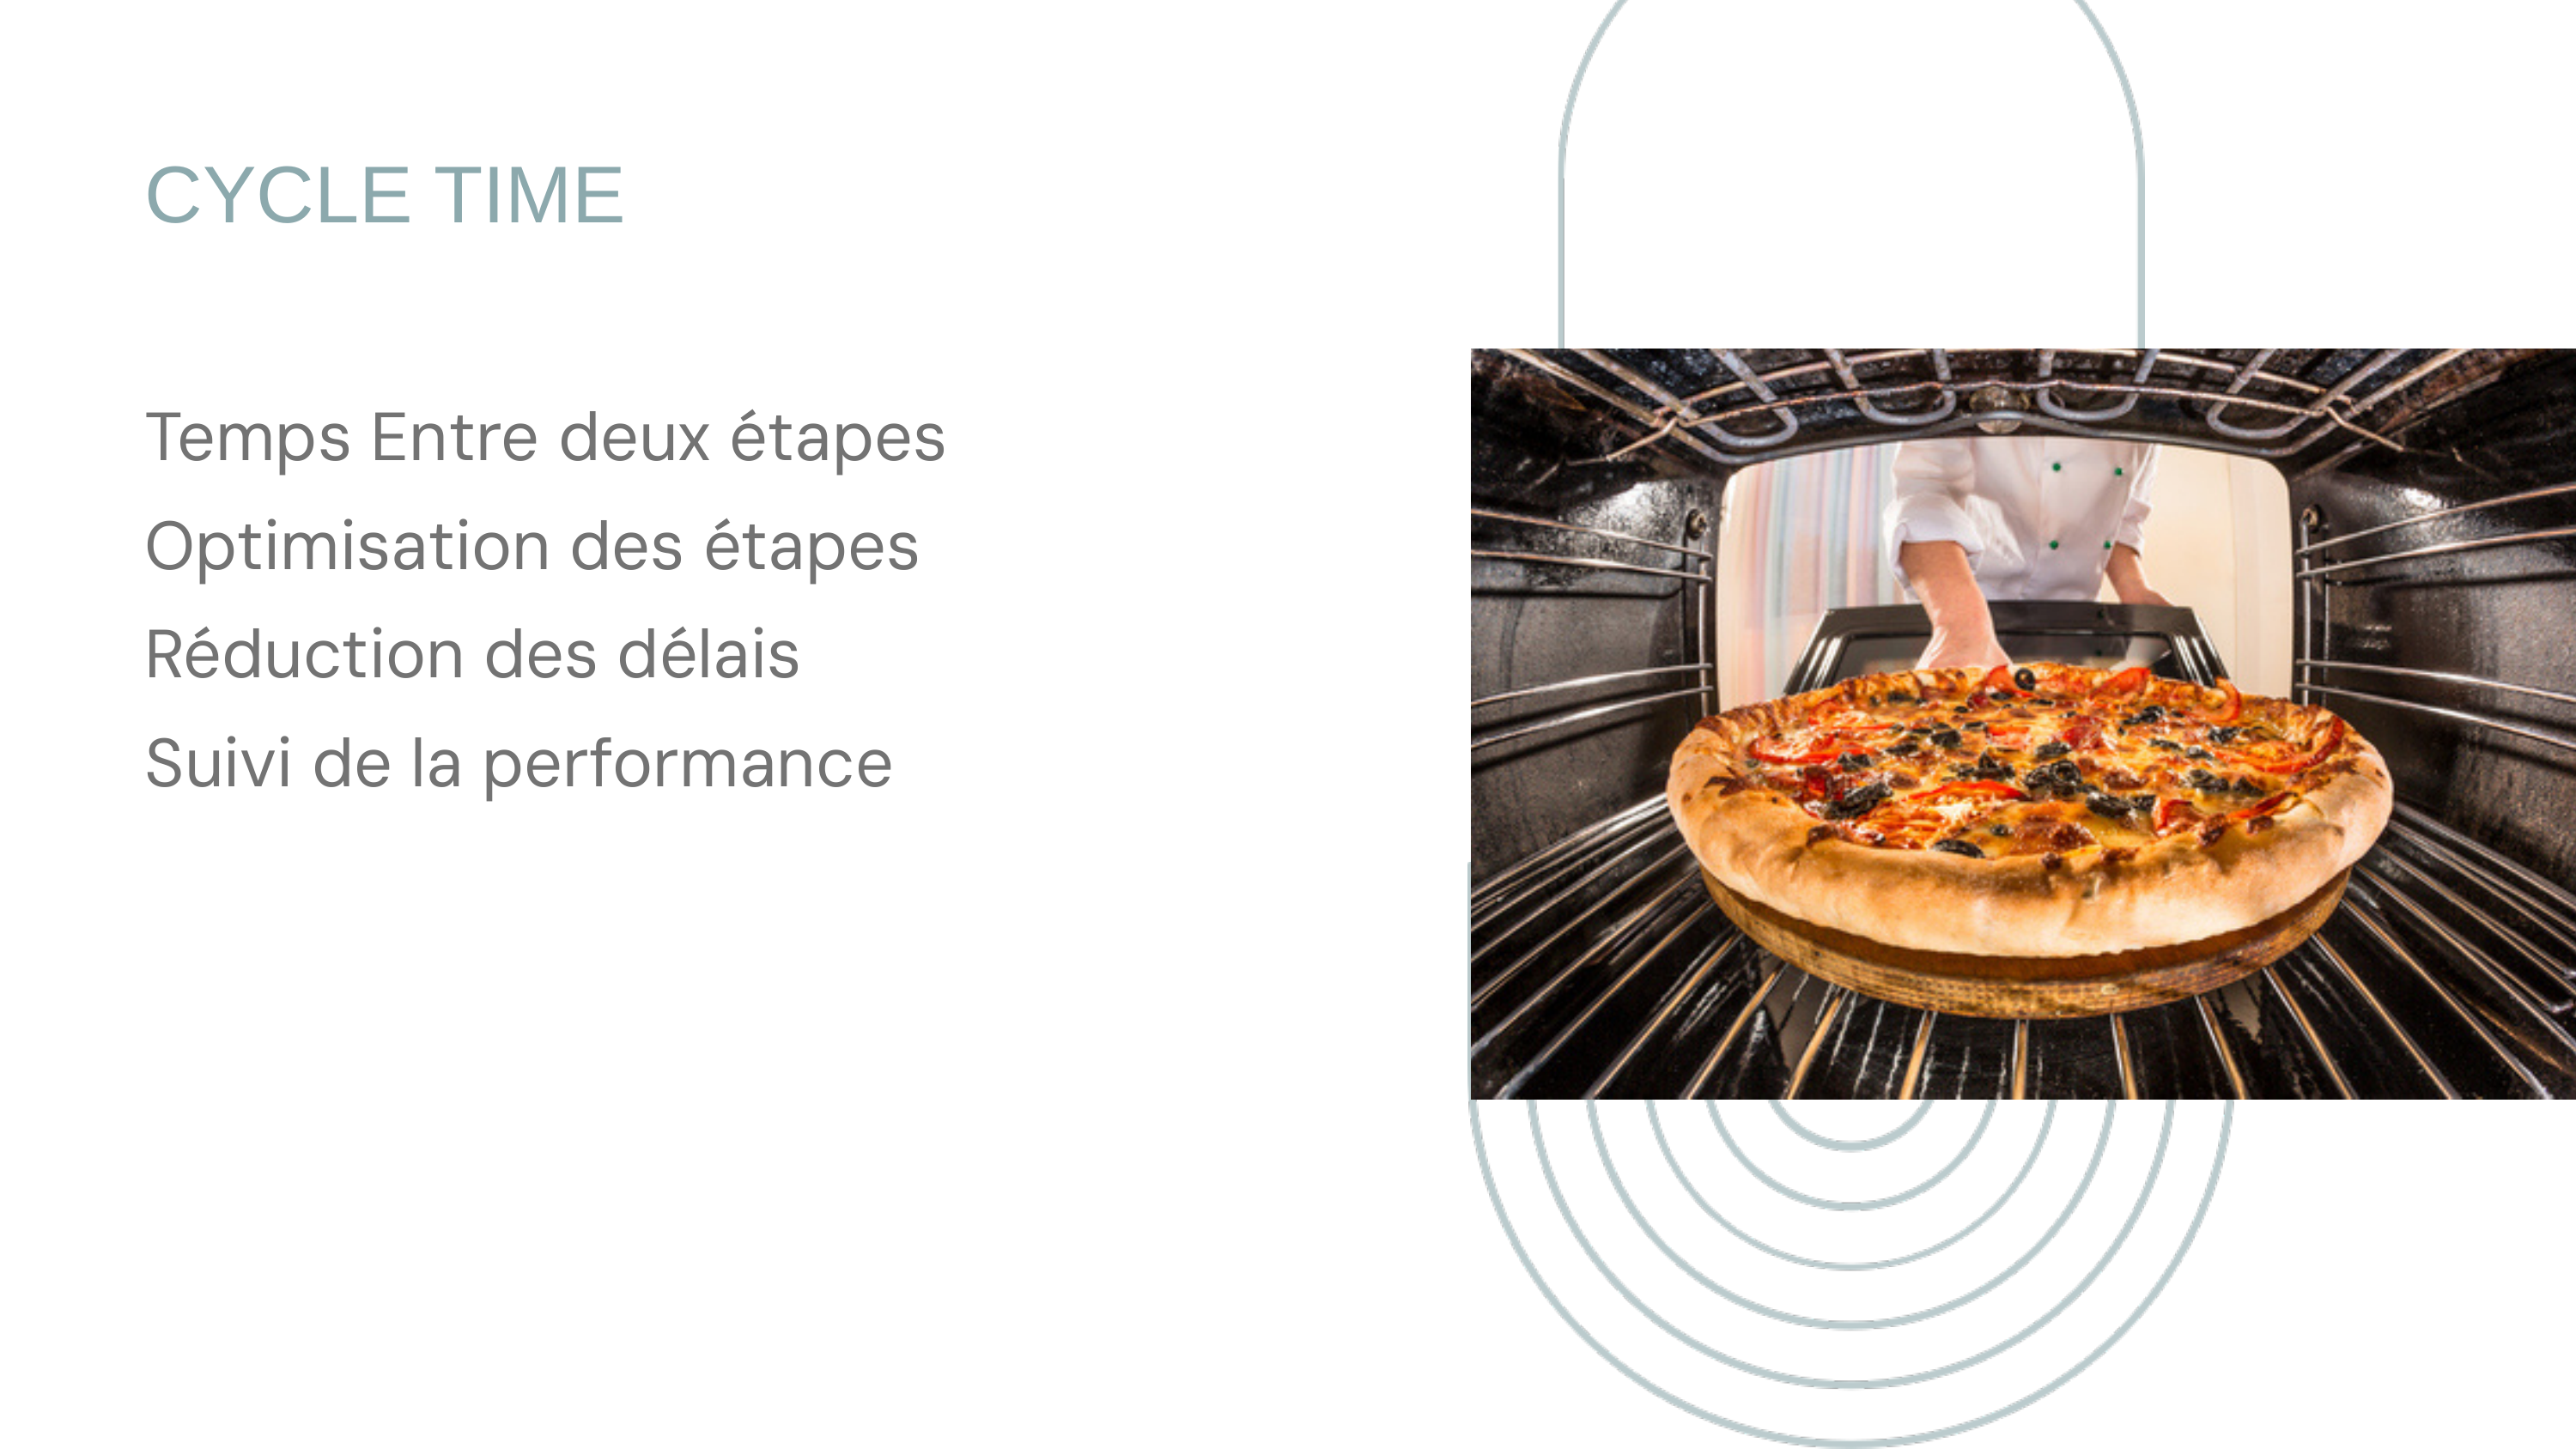

CYCLE TIME

Temps Entre deux étapes
Optimisation des étapes
Réduction des délais
Suivi de la performance